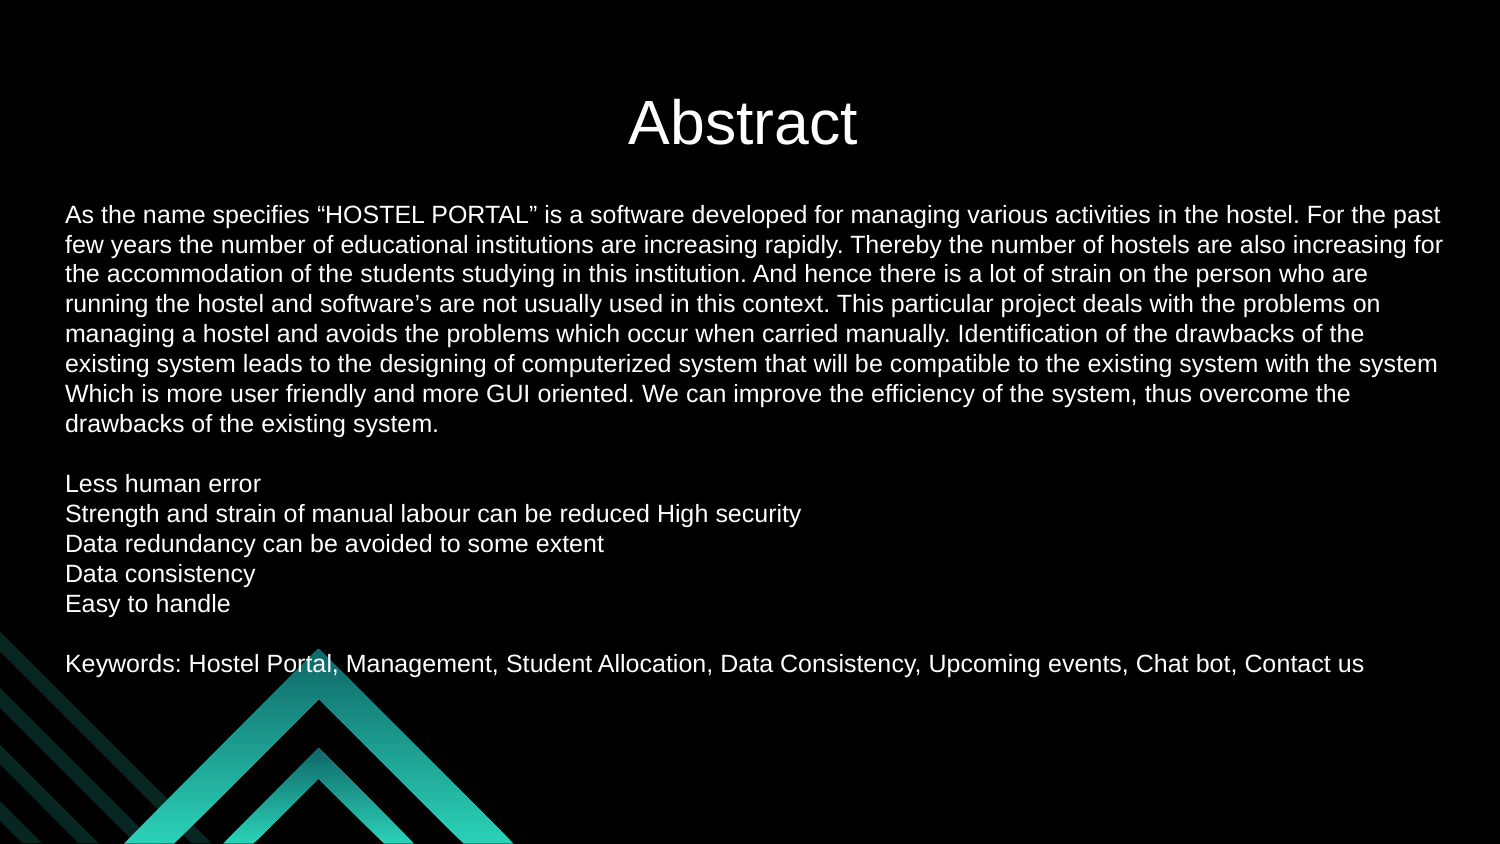

e

# Abstract
Keywords: Hostel Portal, Management, Student Allocation, Data Consistency, Upcoming events, Chat bot, Contact us
As the name specifies “HOSTEL PORTAL” is a software developed for managing various activities in the hostel. For the past few years the number of educational institutions are increasing rapidly. Thereby the number of hostels are also increasing for the accommodation of the students studying in this institution. And hence there is a lot of strain on the person who are running the hostel and software’s are not usually used in this context. This particular project deals with the problems on managing a hostel and avoids the problems which occur when carried manually. Identification of the drawbacks of the existing system leads to the designing of computerized system that will be compatible to the existing system with the system Which is more user friendly and more GUI oriented. We can improve the efficiency of the system, thus overcome the drawbacks of the existing system.

Less human error
Strength and strain of manual labour can be reduced High security
Data redundancy can be avoided to some extent
Data consistency
Easy to handle

Keywords: Hostel Portal, Management, Student Allocation, Data Consistency, Upcoming events, Chat bot, Contact us